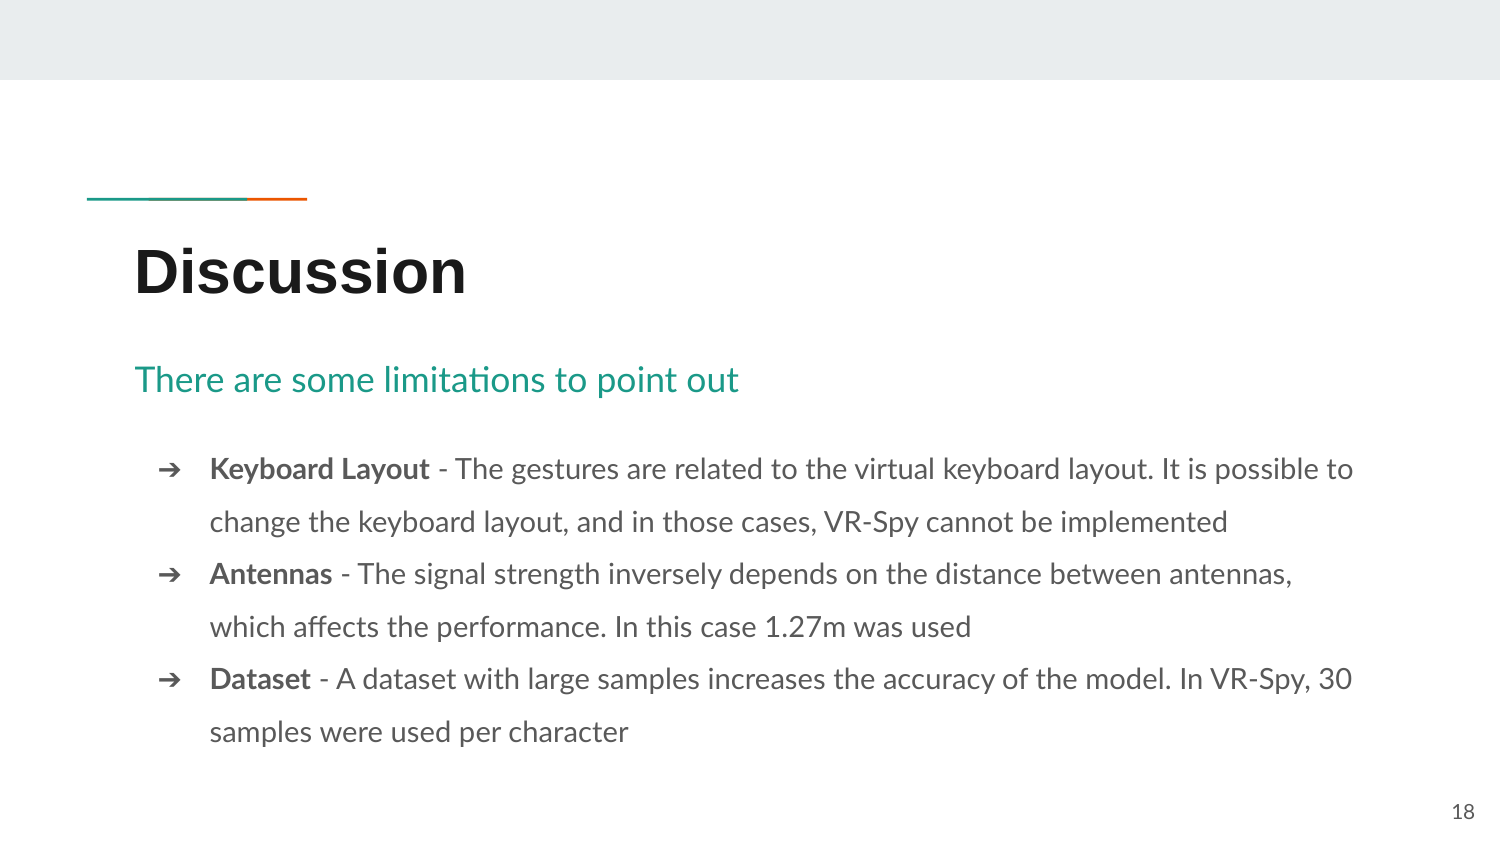

# Discussion
There are some limitations to point out
Keyboard Layout - The gestures are related to the virtual keyboard layout. It is possible to change the keyboard layout, and in those cases, VR-Spy cannot be implemented
Antennas - The signal strength inversely depends on the distance between antennas, which affects the performance. In this case 1.27m was used
Dataset - A dataset with large samples increases the accuracy of the model. In VR-Spy, 30 samples were used per character

18